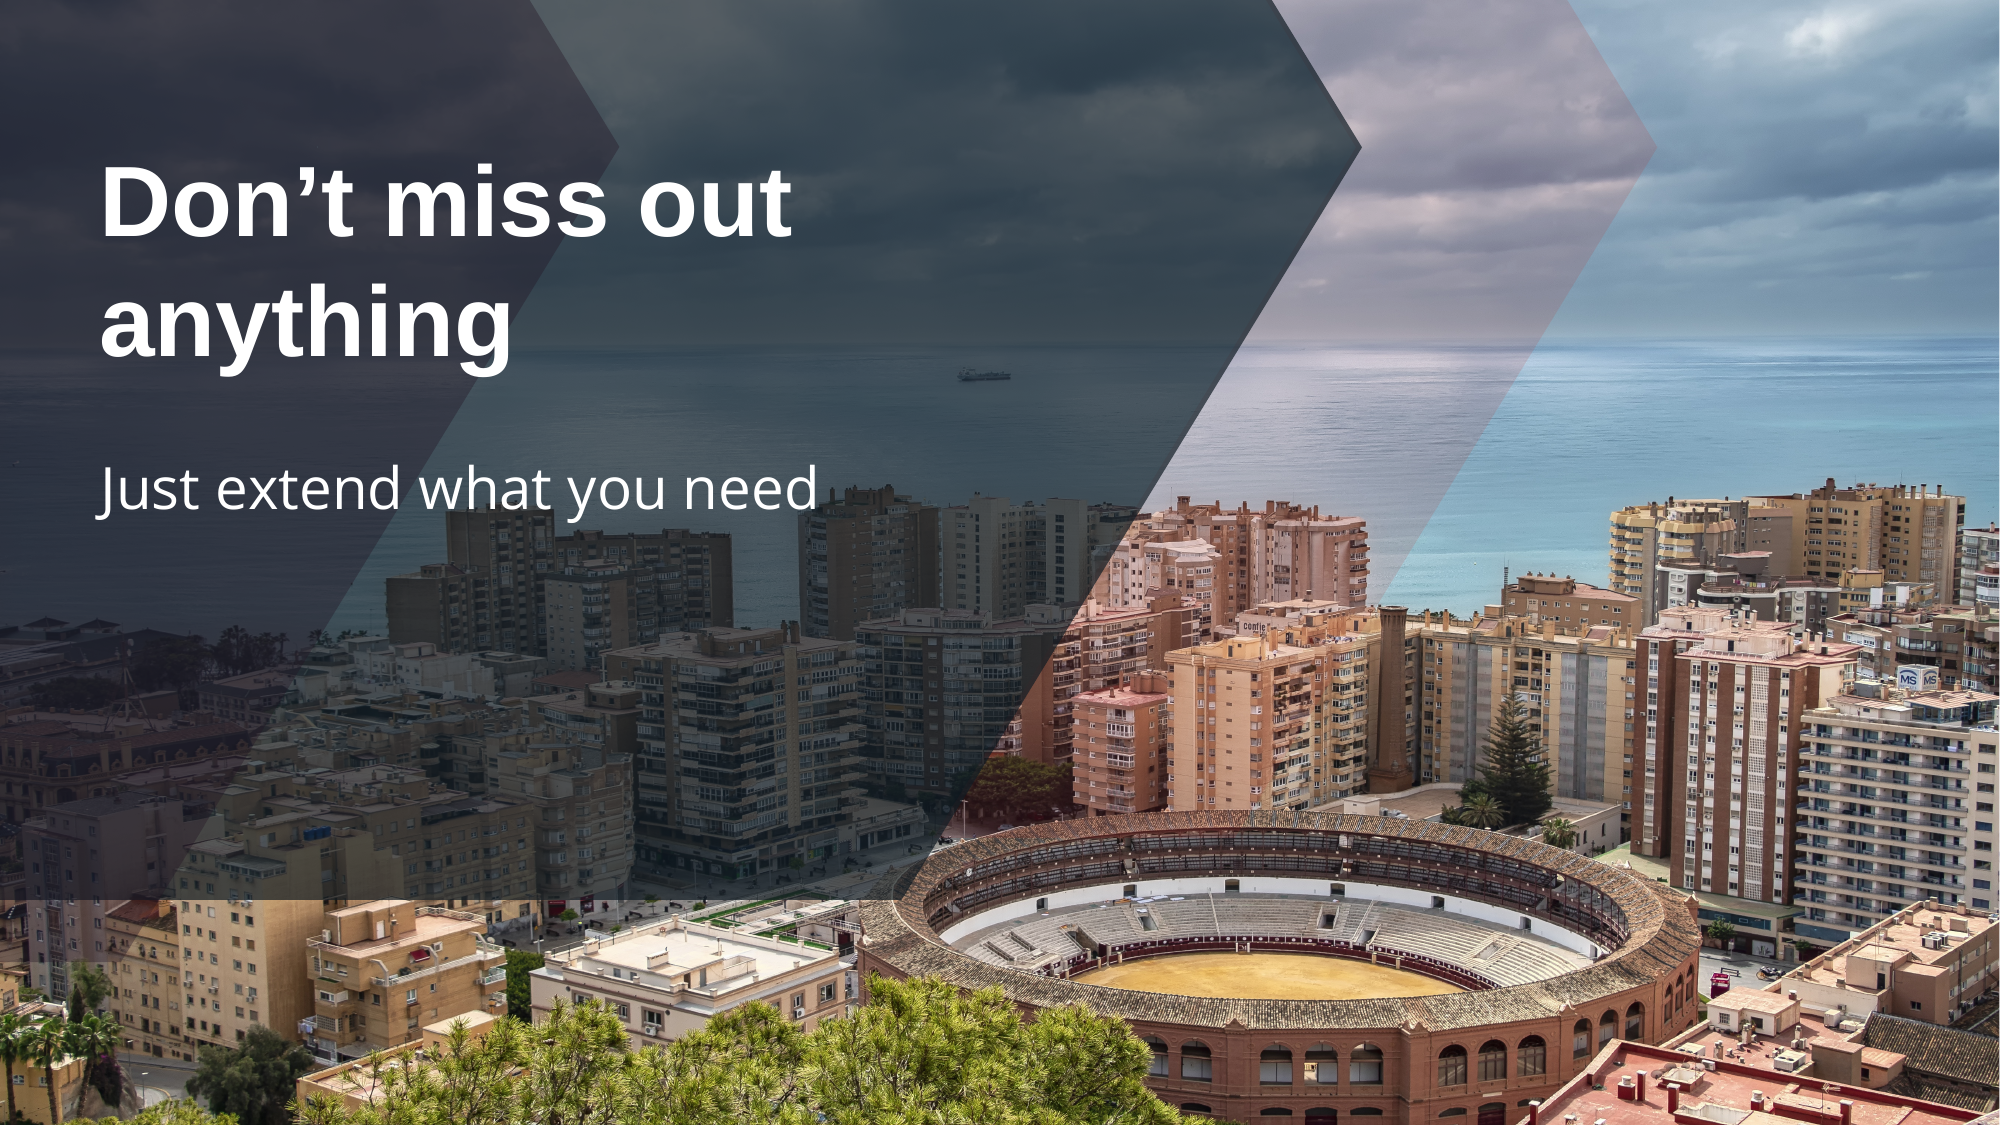

# Don’t miss out anything
Just extend what you need